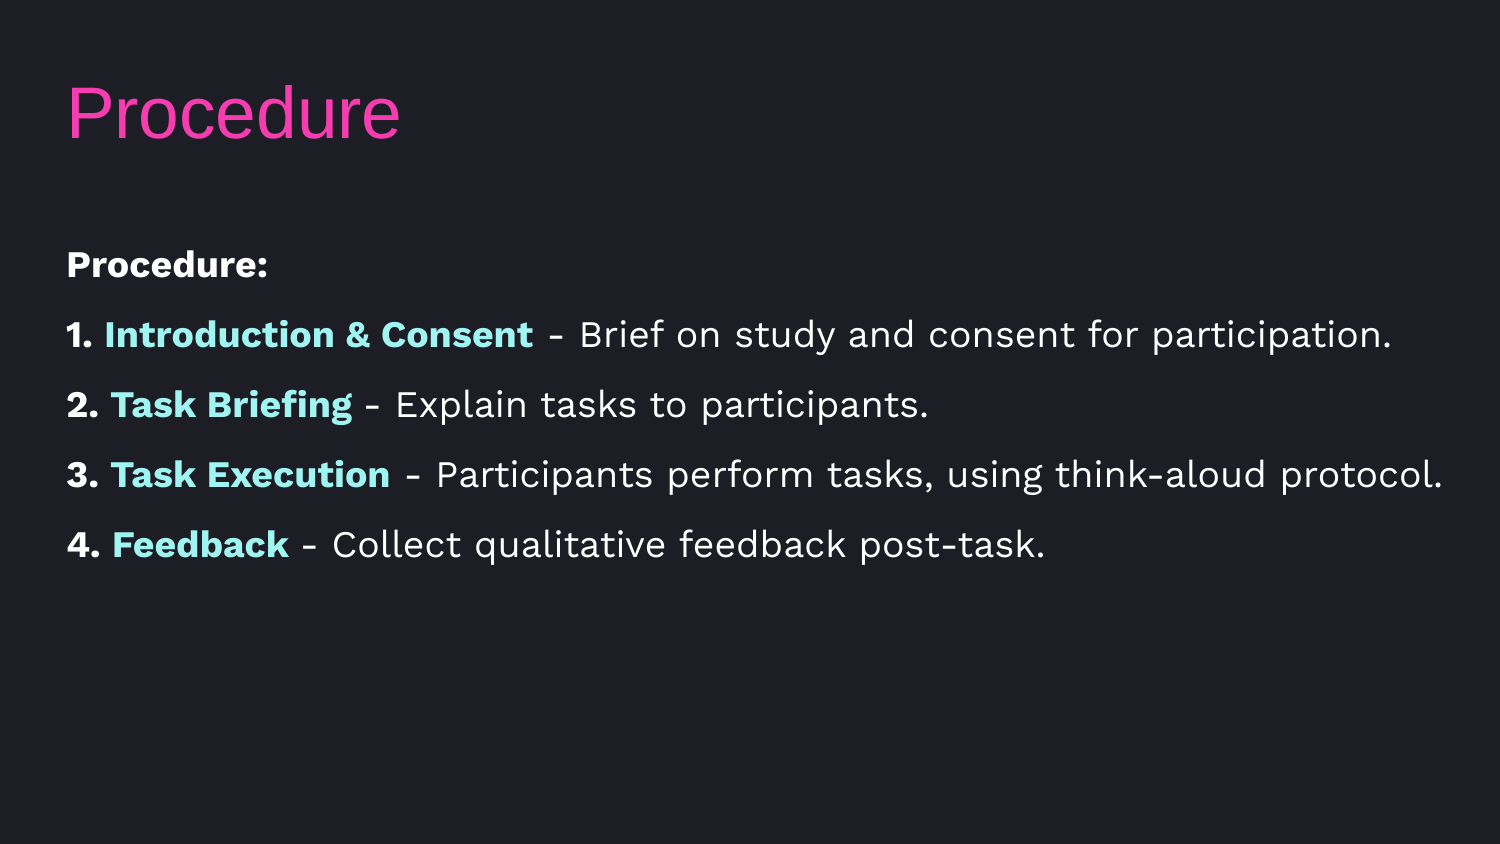

# Procedure
Procedure:
1. Introduction & Consent - Brief on study and consent for participation.
2. Task Briefing - Explain tasks to participants.
3. Task Execution - Participants perform tasks, using think-aloud protocol.
4. Feedback - Collect qualitative feedback post-task.